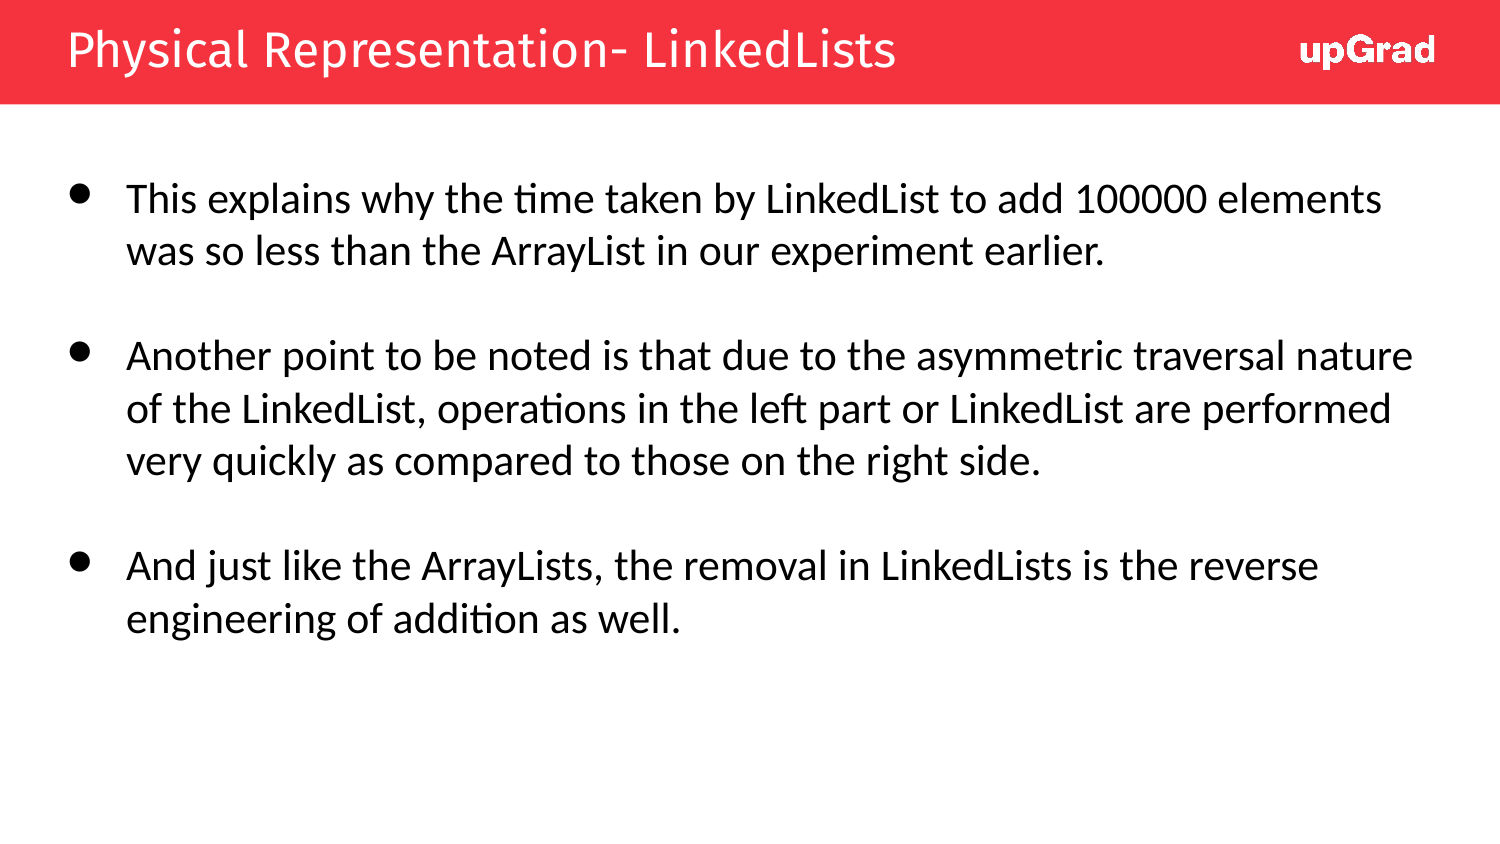

# Physical Representation- LinkedLists

This explains why the time taken by LinkedList to add 100000 elements was so less than the ArrayList in our experiment earlier.

Another point to be noted is that due to the asymmetric traversal nature of the LinkedList, operations in the left part or LinkedList are performed very quickly as compared to those on the right side.

And just like the ArrayLists, the removal in LinkedLists is the reverse engineering of addition as well.